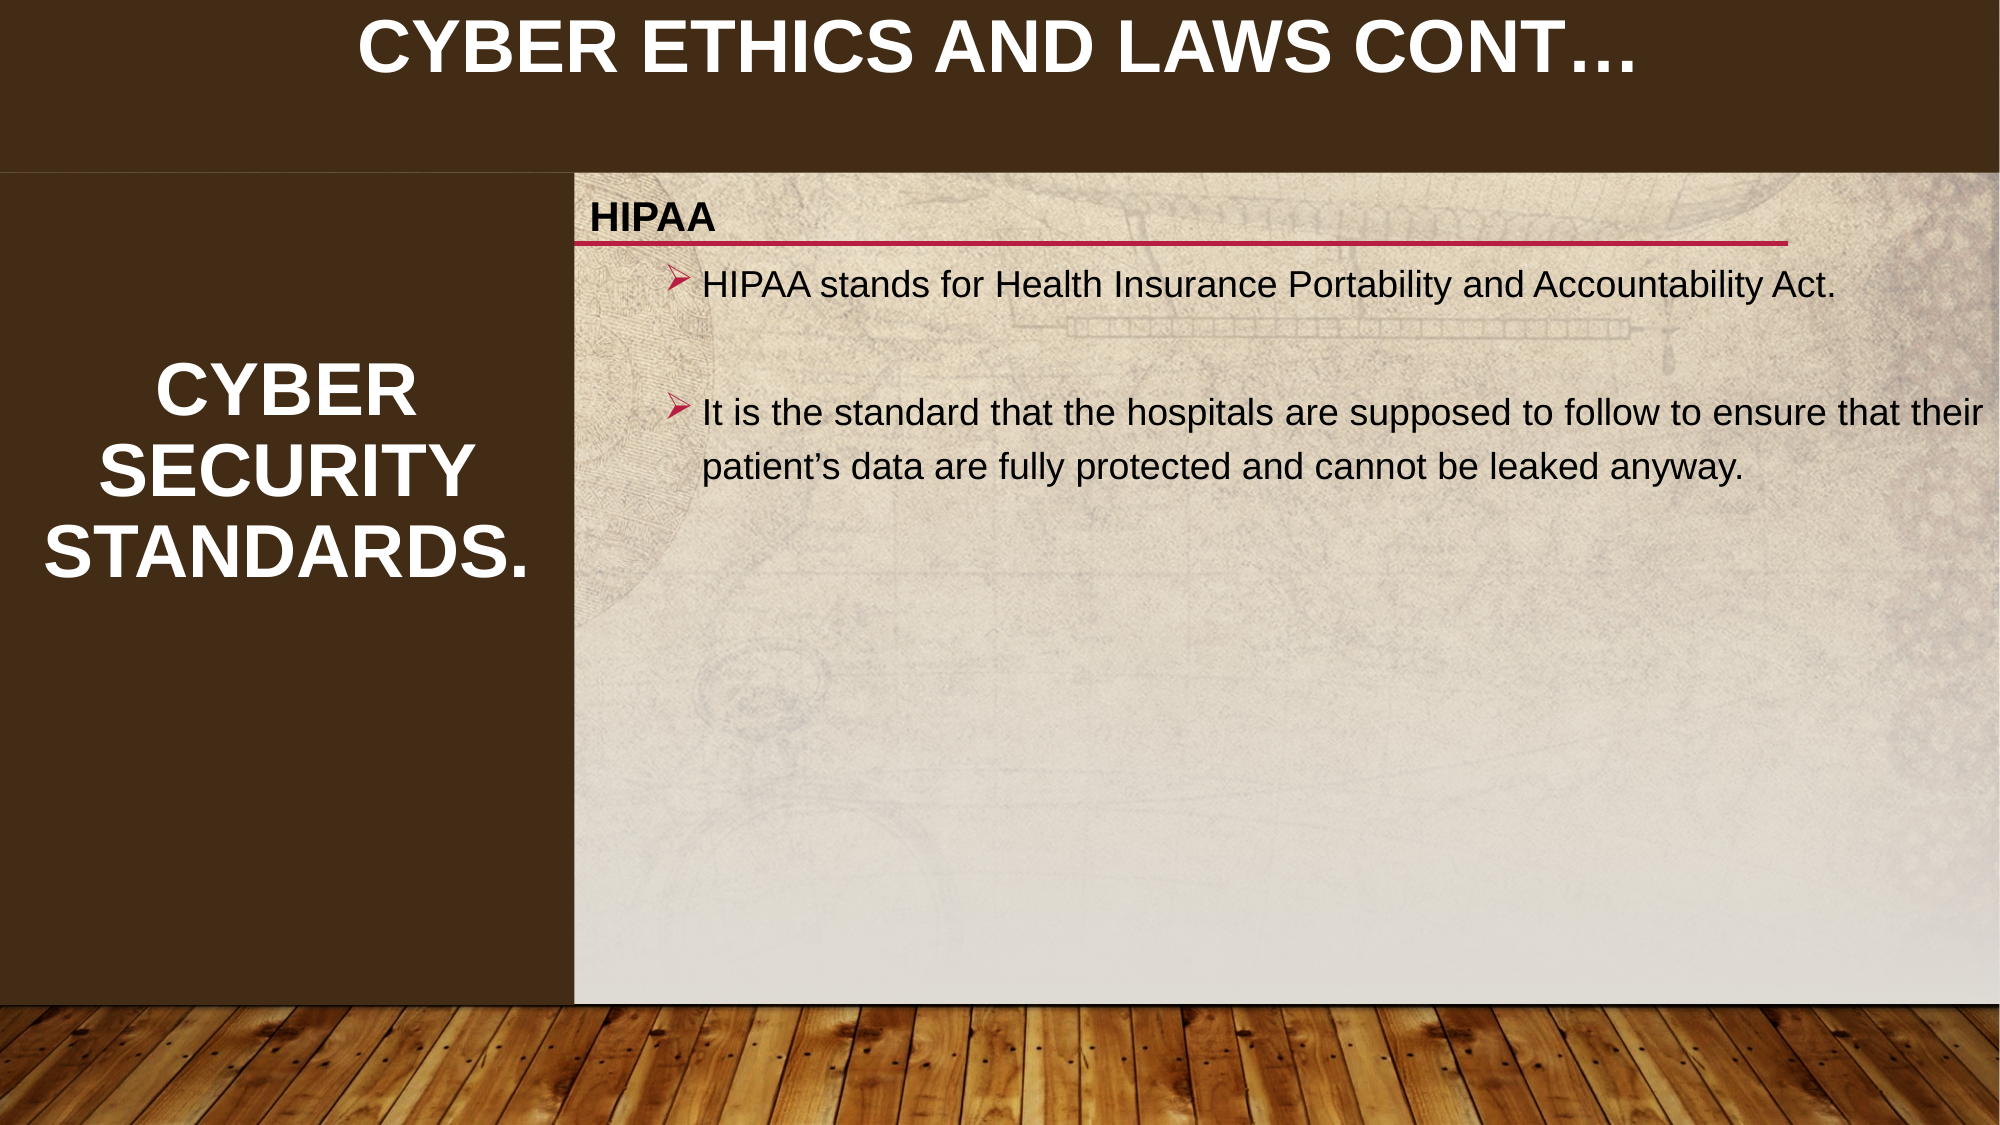

131
# CYBER ETHICS AND LAWS cont…

CYBER SECURITY STANDARDS.
HIPAA
HIPAA stands for Health Insurance Portability and Accountability Act.

It is the standard that the hospitals are supposed to follow to ensure that their patient’s data are fully protected and cannot be leaked anyway.